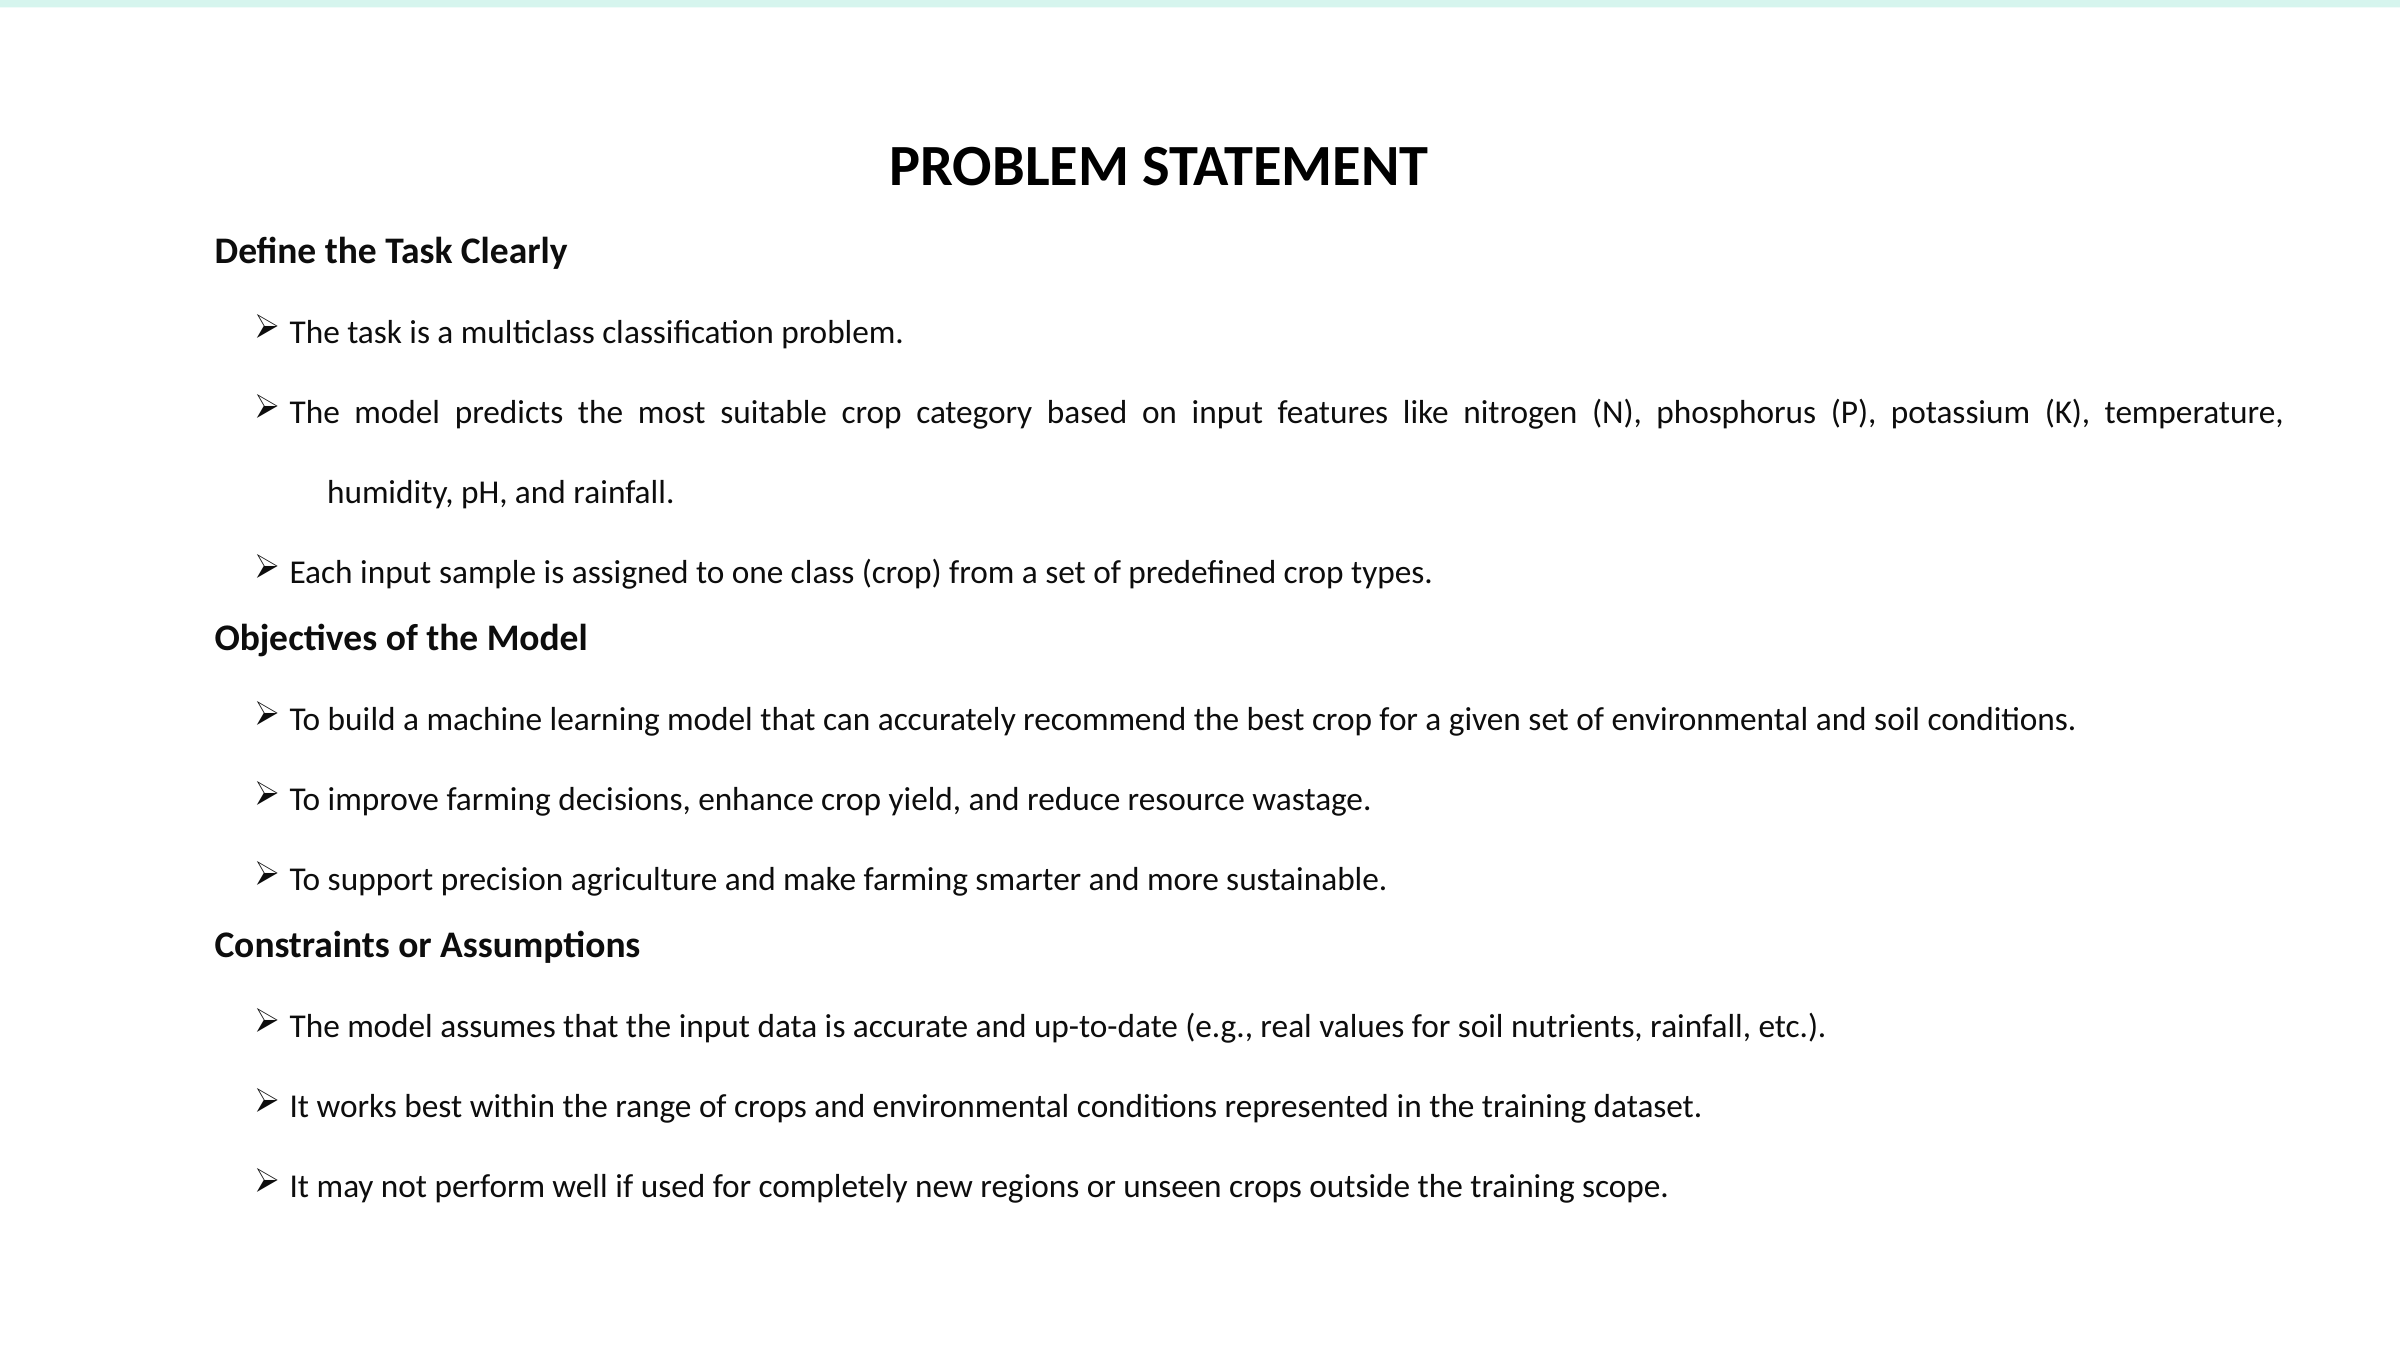

PROBLEM STATEMENT
Define the Task Clearly
The task is a multiclass classification problem.
The model predicts the most suitable crop category based on input features like nitrogen (N), phosphorus (P), potassium (K), temperature,
     humidity, pH, and rainfall.
Each input sample is assigned to one class (crop) from a set of predefined crop types.
Objectives of the Model
To build a machine learning model that can accurately recommend the best crop for a given set of environmental and soil conditions.
To improve farming decisions, enhance crop yield, and reduce resource wastage.
To support precision agriculture and make farming smarter and more sustainable.
Constraints or Assumptions
The model assumes that the input data is accurate and up-to-date (e.g., real values for soil nutrients, rainfall, etc.).
It works best within the range of crops and environmental conditions represented in the training dataset.
It may not perform well if used for completely new regions or unseen crops outside the training scope.